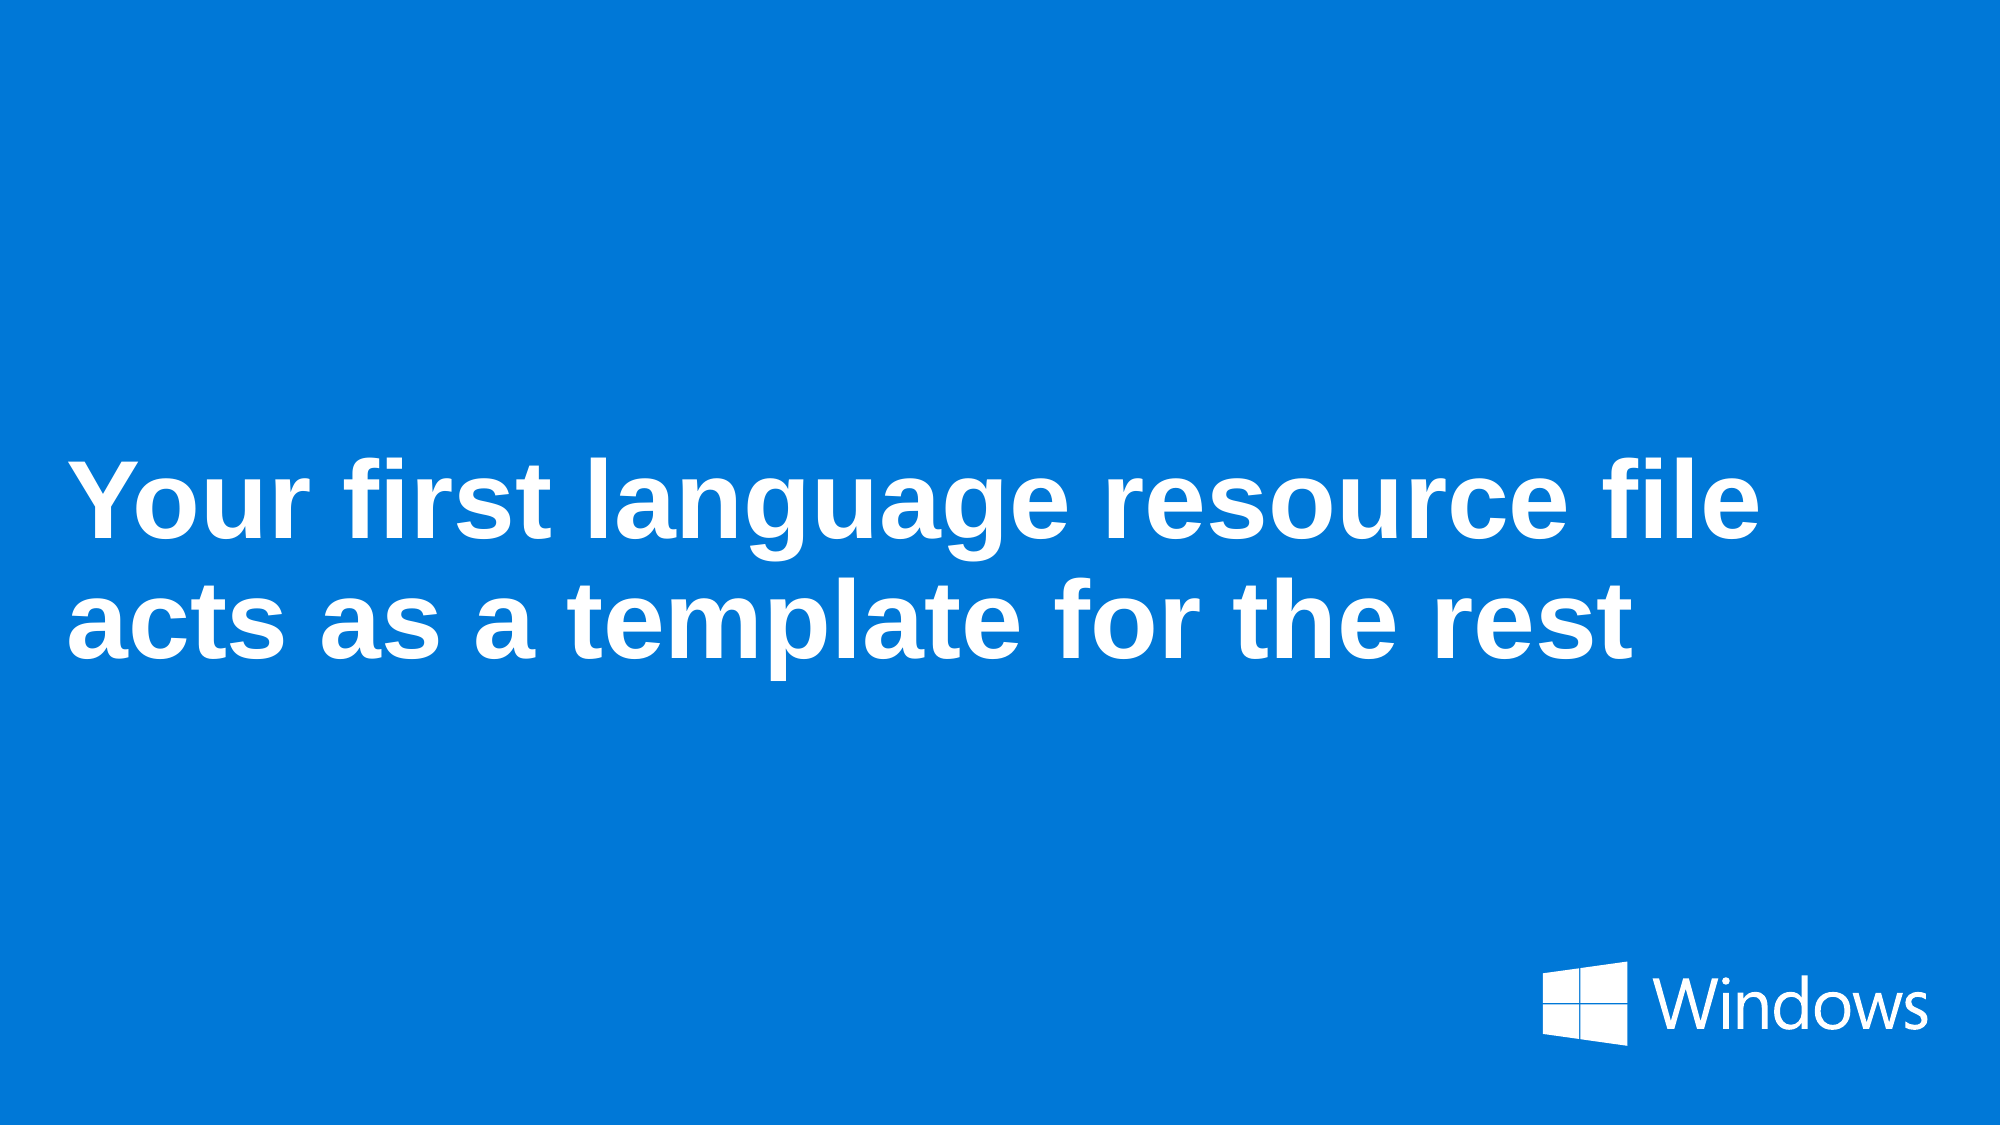

# Your first language resource file acts as a template for the rest